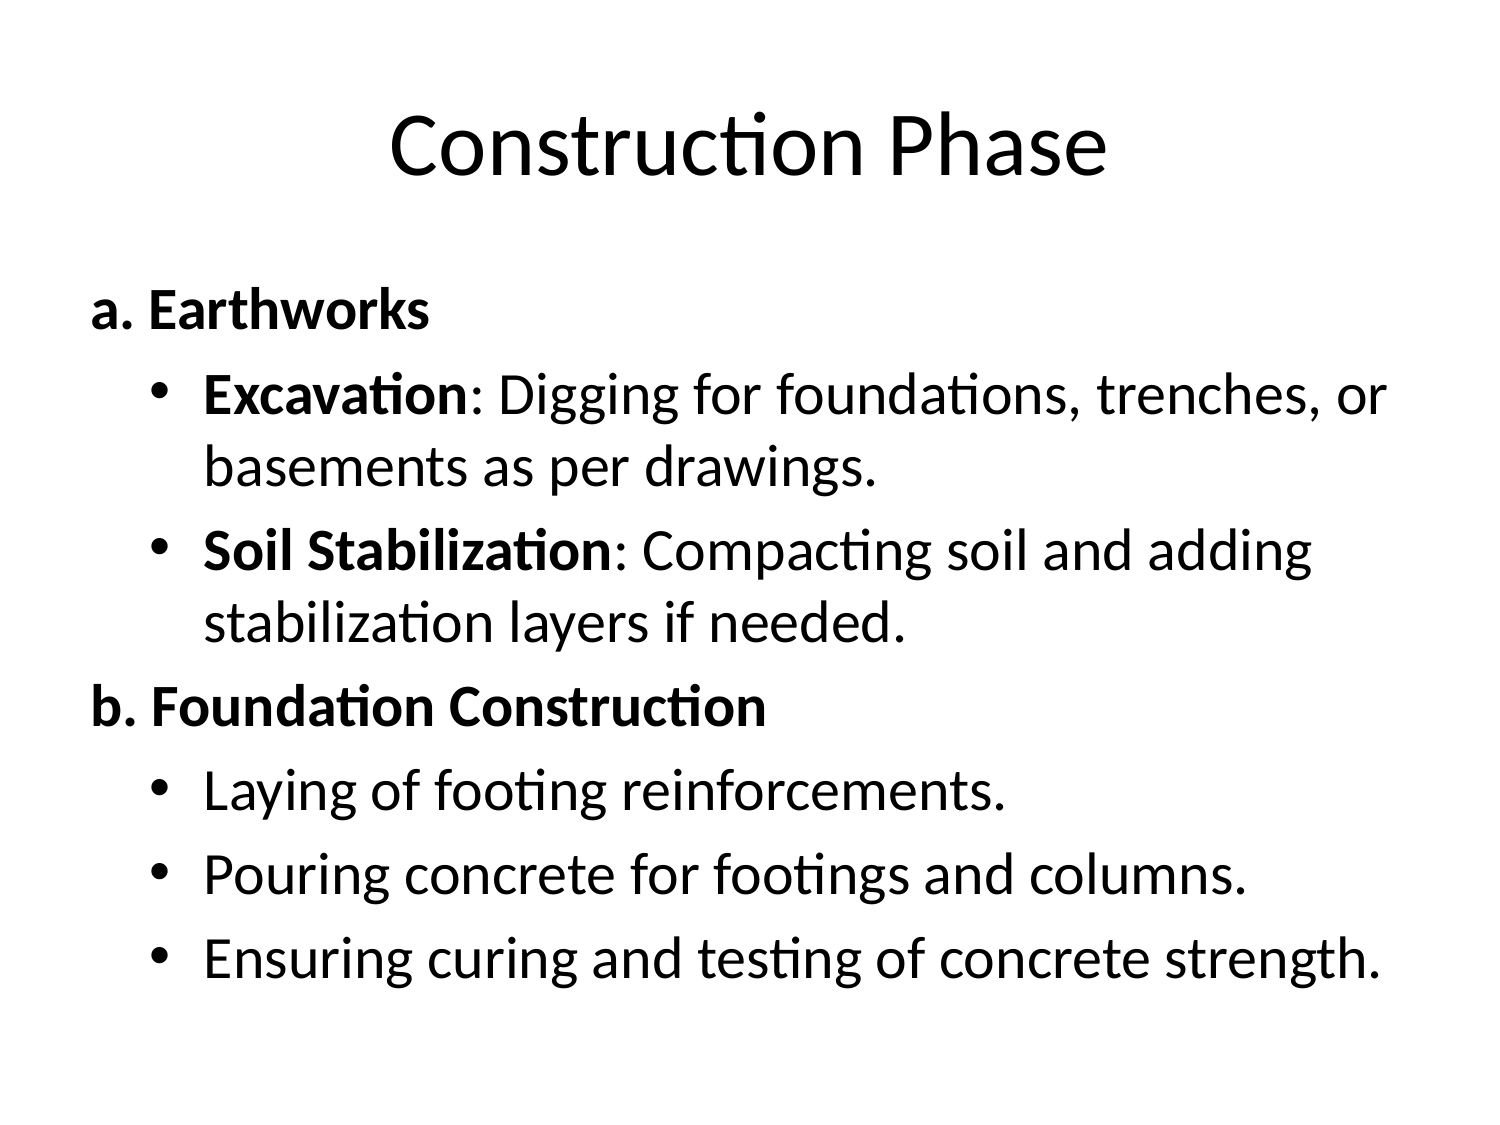

# Construction Phase
a. Earthworks
Excavation: Digging for foundations, trenches, or basements as per drawings.
Soil Stabilization: Compacting soil and adding stabilization layers if needed.
b. Foundation Construction
Laying of footing reinforcements.
Pouring concrete for footings and columns.
Ensuring curing and testing of concrete strength.